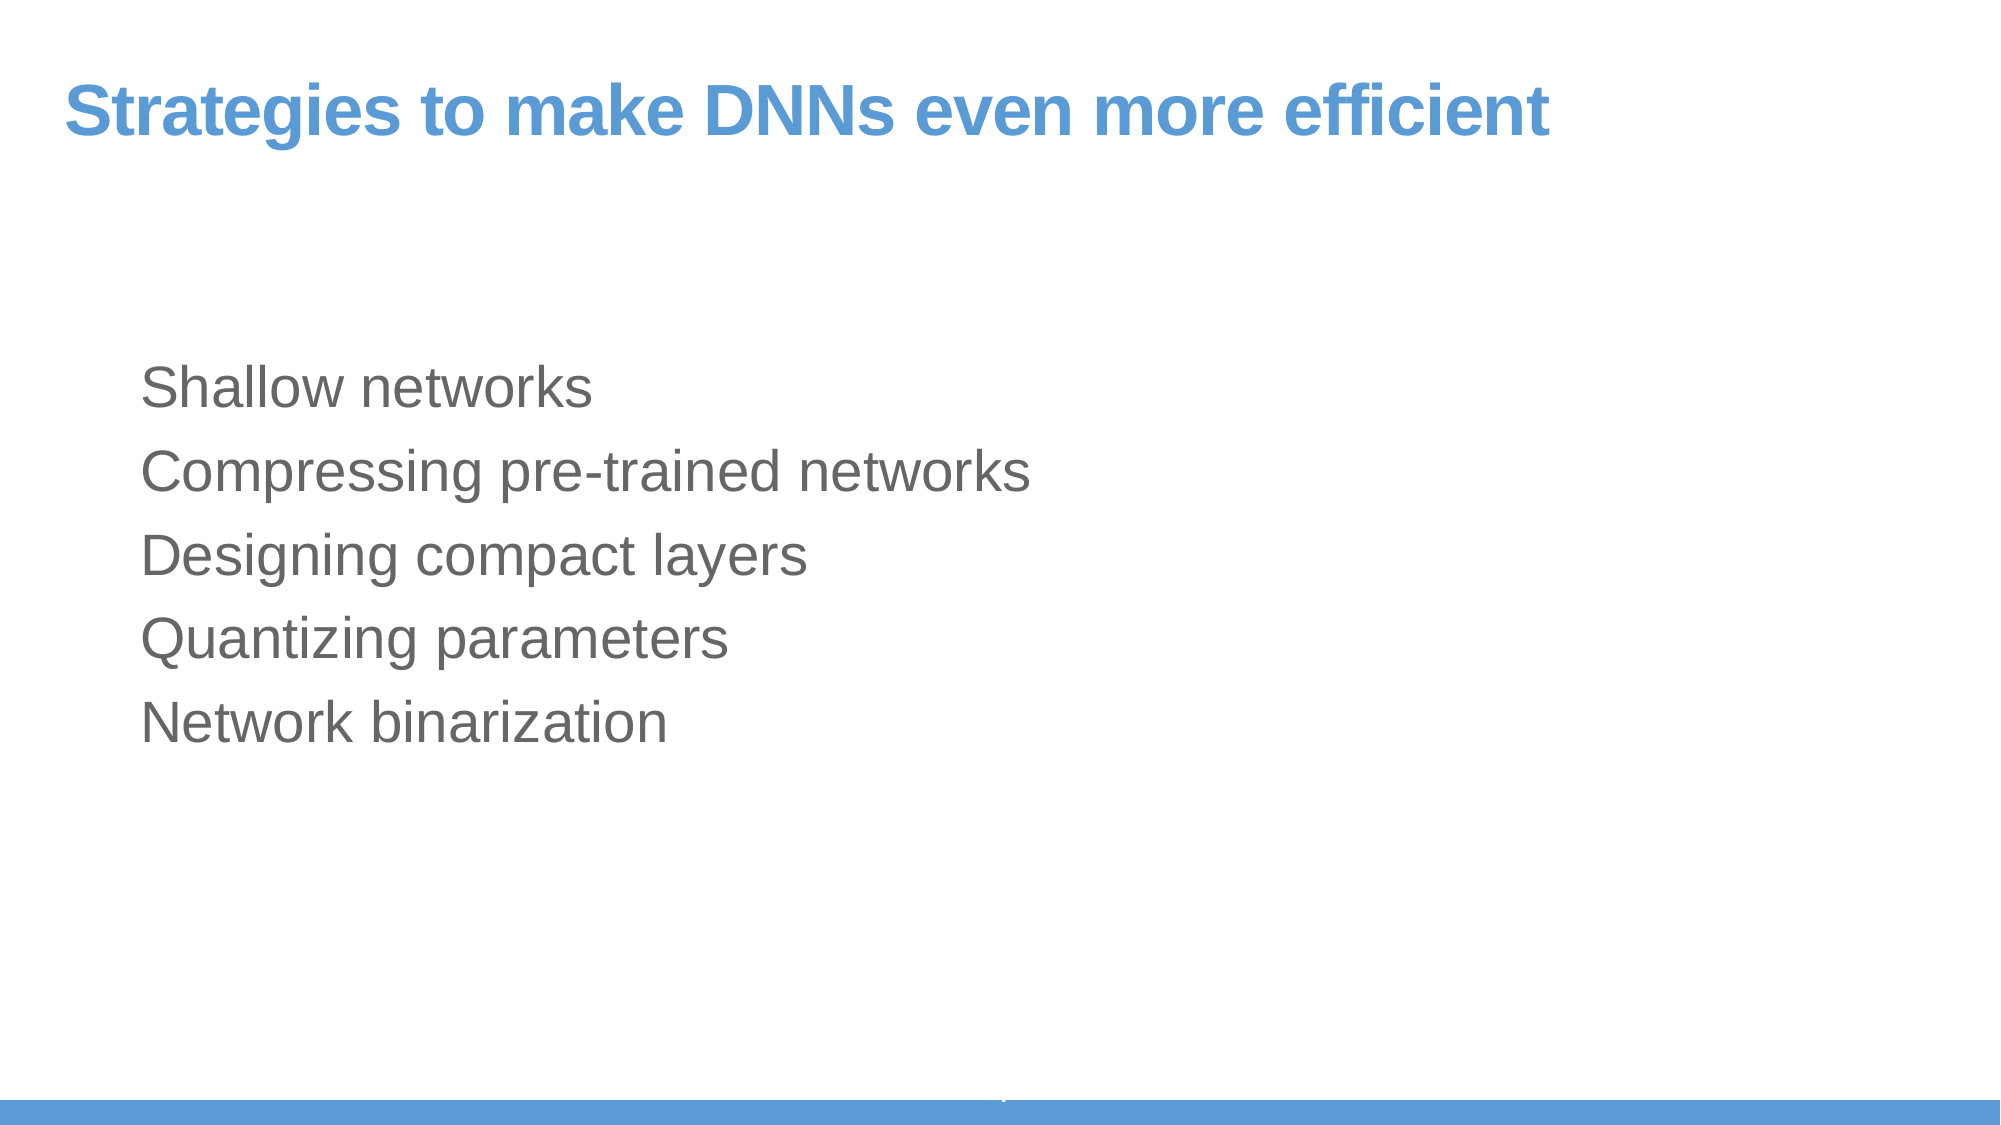

Strategies to make DNNs even more efficient
Shallow networks
Compressing pre-trained networks
Designing compact layers
Quantizing parameters
Network binarization
i